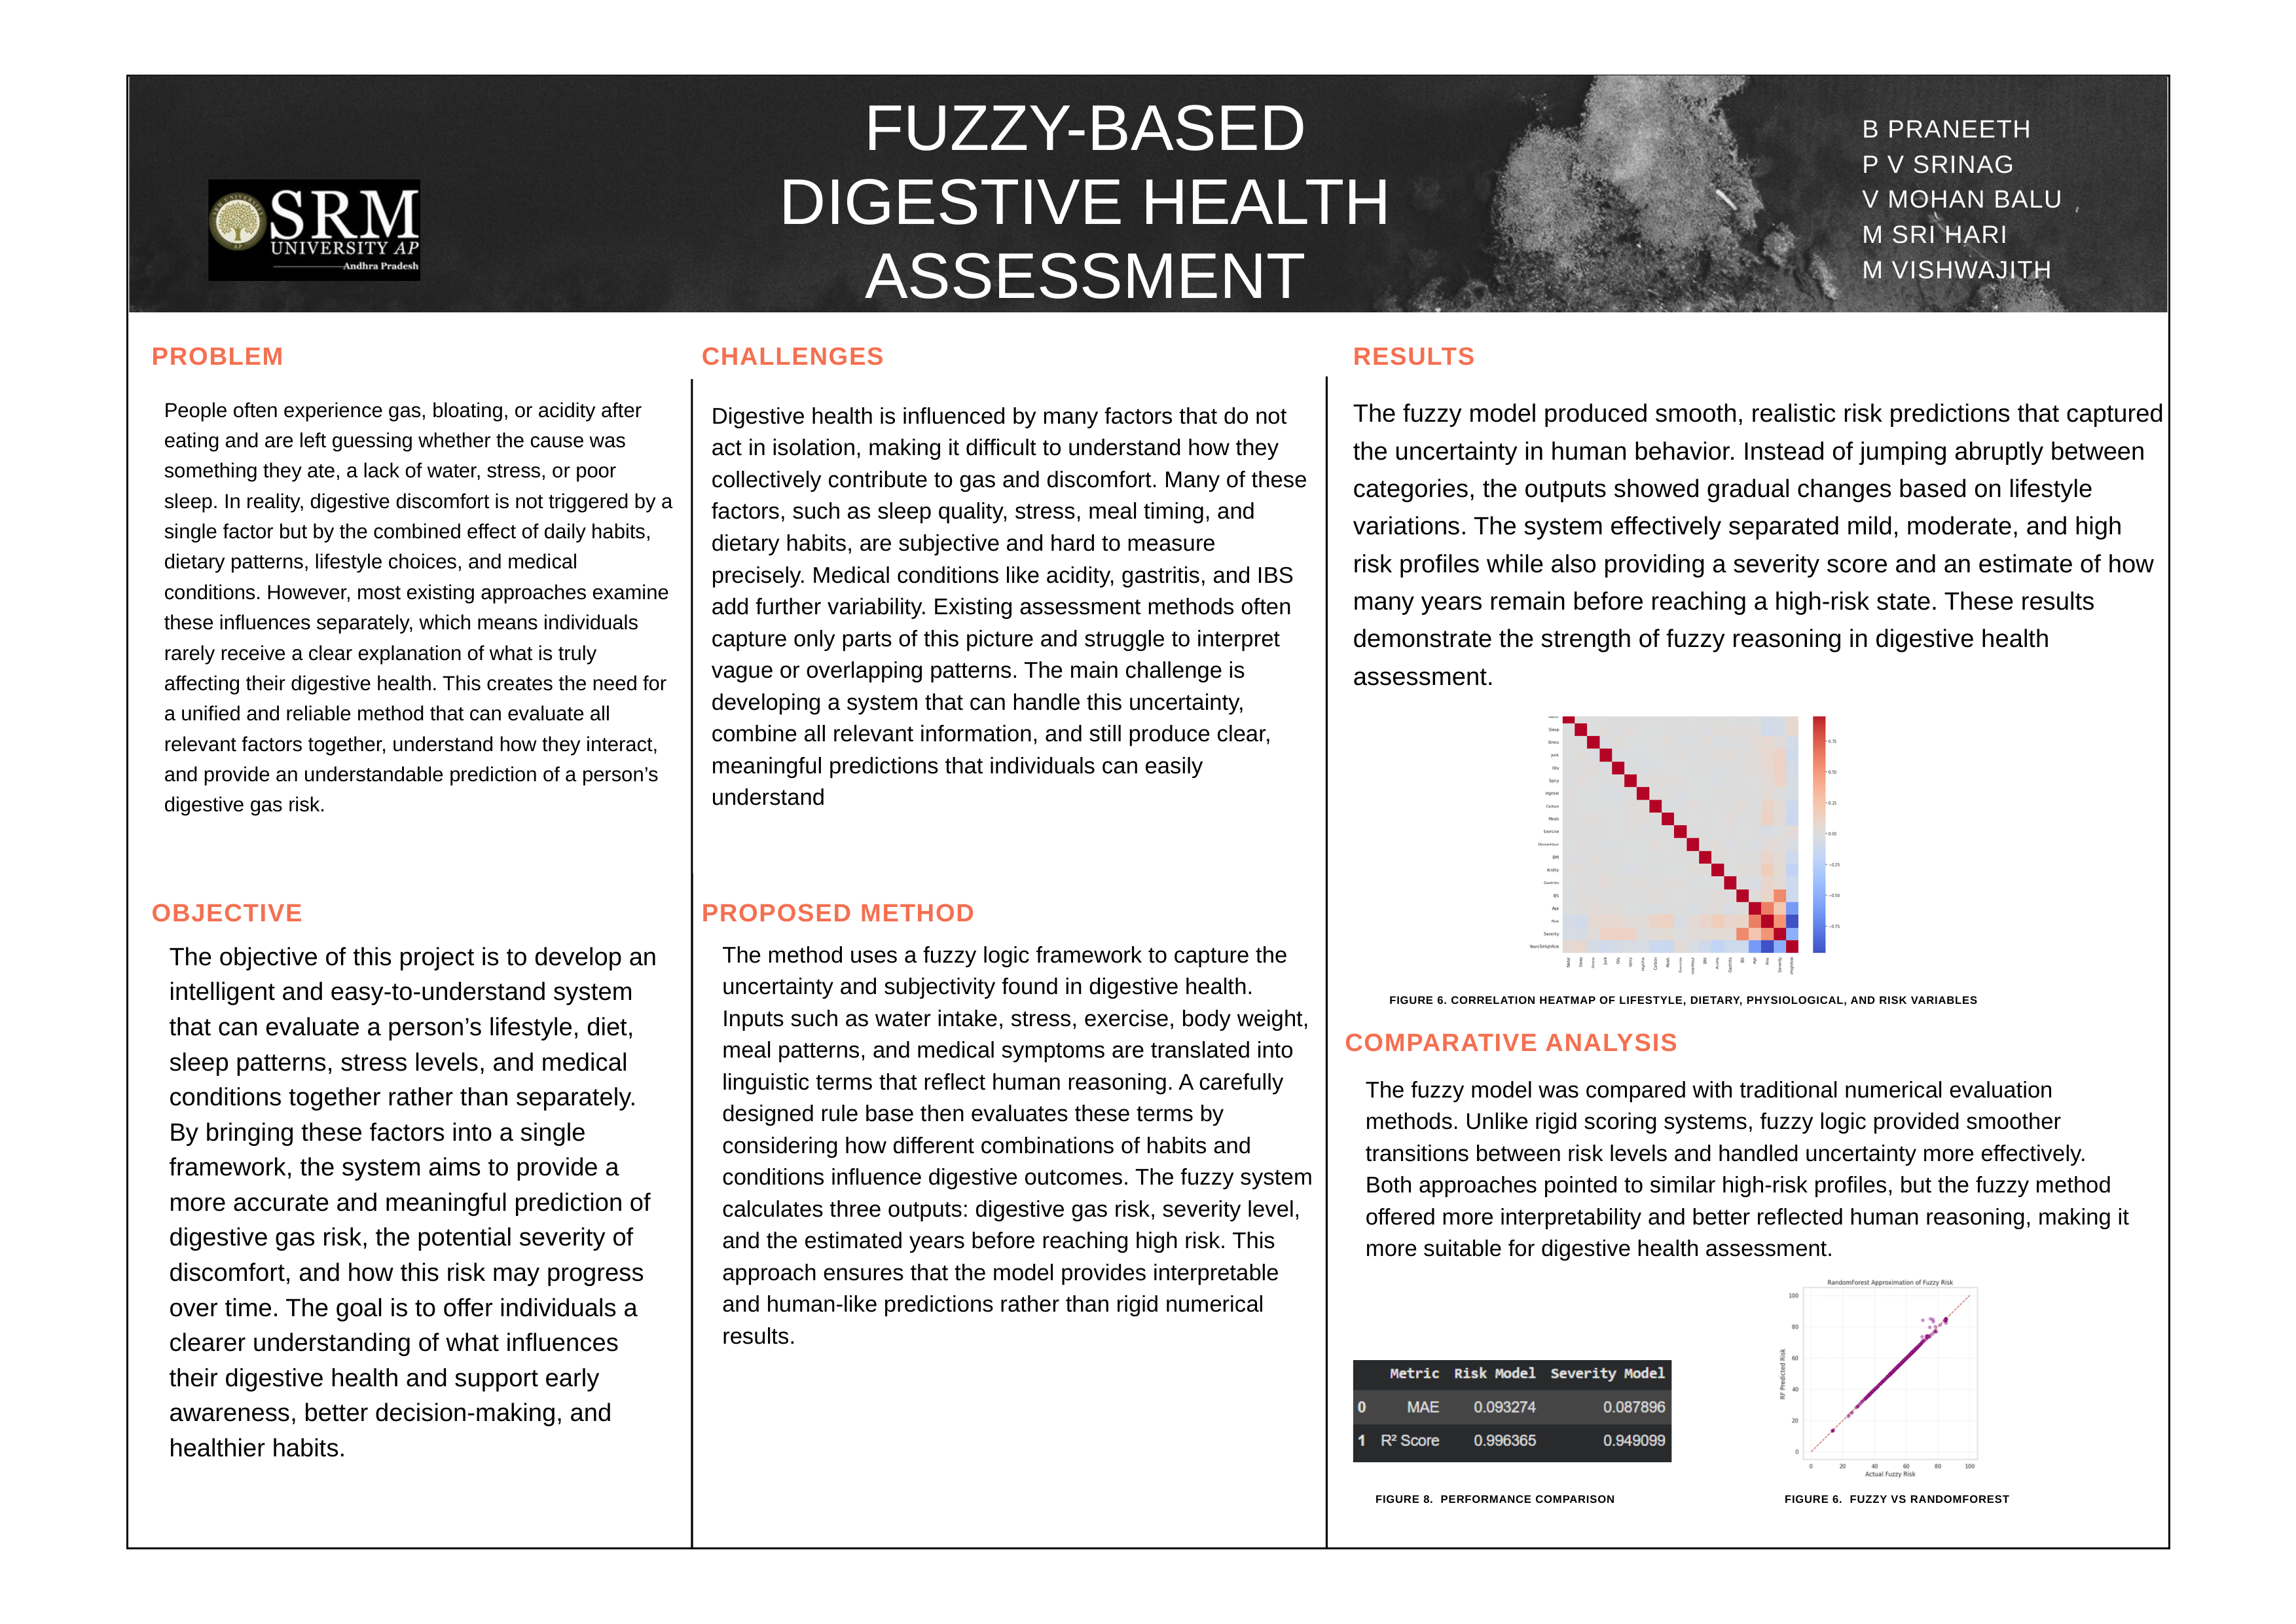

The fuzzy model produced smooth, realistic risk predictions that captured the uncertainty in human behavior. Instead of jumping abruptly between categories, the outputs showed gradual changes based on lifestyle variations. The system effectively separated mild, moderate, and high risk profiles while also providing a severity score and an estimate of how many years remain before reaching a high-risk state. These results demonstrate the strength of fuzzy reasoning in digestive health assessment.

FUZZY-BASED DIGESTIVE HEALTH ASSESSMENT
B PRANEETH
P V SRINAG
V MOHAN BALU
M SRI HARI
M VISHWAJITH

PROBLEM
RESULTS
CHALLENGES

The fuzzy model produced smooth, realistic risk predictions that captured the uncertainty in human behavior. Instead of jumping abruptly between categories, the outputs showed gradual changes based on lifestyle variations. The system effectively separated mild, moderate, and high risk profiles while also providing a severity score and an estimate of how many years remain before reaching a high-risk state. These results demonstrate the strength of fuzzy reasoning in digestive health assessment.
People often experience gas, bloating, or acidity after eating and are left guessing whether the cause was something they ate, a lack of water, stress, or poor sleep. In reality, digestive discomfort is not triggered by a single factor but by the combined effect of daily habits, dietary patterns, lifestyle choices, and medical conditions. However, most existing approaches examine these influences separately, which means individuals rarely receive a clear explanation of what is truly affecting their digestive health. This creates the need for a unified and reliable method that can evaluate all relevant factors together, understand how they interact, and provide an understandable prediction of a person’s digestive gas risk.
Digestive health is influenced by many factors that do not act in isolation, making it difficult to understand how they collectively contribute to gas and discomfort. Many of these factors, such as sleep quality, stress, meal timing, and dietary habits, are subjective and hard to measure precisely. Medical conditions like acidity, gastritis, and IBS add further variability. Existing assessment methods often capture only parts of this picture and struggle to interpret vague or overlapping patterns. The main challenge is developing a system that can handle this uncertainty, combine all relevant information, and still produce clear, meaningful predictions that individuals can easily understand

OBJECTIVE
PROPOSED METHOD
The objective of this project is to develop an intelligent and easy-to-understand system that can evaluate a person’s lifestyle, diet, sleep patterns, stress levels, and medical conditions together rather than separately. By bringing these factors into a single framework, the system aims to provide a more accurate and meaningful prediction of digestive gas risk, the potential severity of discomfort, and how this risk may progress over time. The goal is to offer individuals a clearer understanding of what influences their digestive health and support early awareness, better decision-making, and healthier habits.
The method uses a fuzzy logic framework to capture the uncertainty and subjectivity found in digestive health. Inputs such as water intake, stress, exercise, body weight, meal patterns, and medical symptoms are translated into linguistic terms that reflect human reasoning. A carefully designed rule base then evaluates these terms by considering how different combinations of habits and conditions influence digestive outcomes. The fuzzy system calculates three outputs: digestive gas risk, severity level, and the estimated years before reaching high risk. This approach ensures that the model provides interpretable and human-like predictions rather than rigid numerical results.
FIGURE 6. CORRELATION HEATMAP OF LIFESTYLE, DIETARY, PHYSIOLOGICAL, AND RISK VARIABLES
COMPARATIVE ANALYSIS
The fuzzy model was compared with traditional numerical evaluation methods. Unlike rigid scoring systems, fuzzy logic provided smoother transitions between risk levels and handled uncertainty more effectively. Both approaches pointed to similar high-risk profiles, but the fuzzy method offered more interpretability and better reflected human reasoning, making it more suitable for digestive health assessment.

FIGURE 8.  PERFORMANCE COMPARISON
FIGURE 6.  FUZZY VS RANDOMFOREST